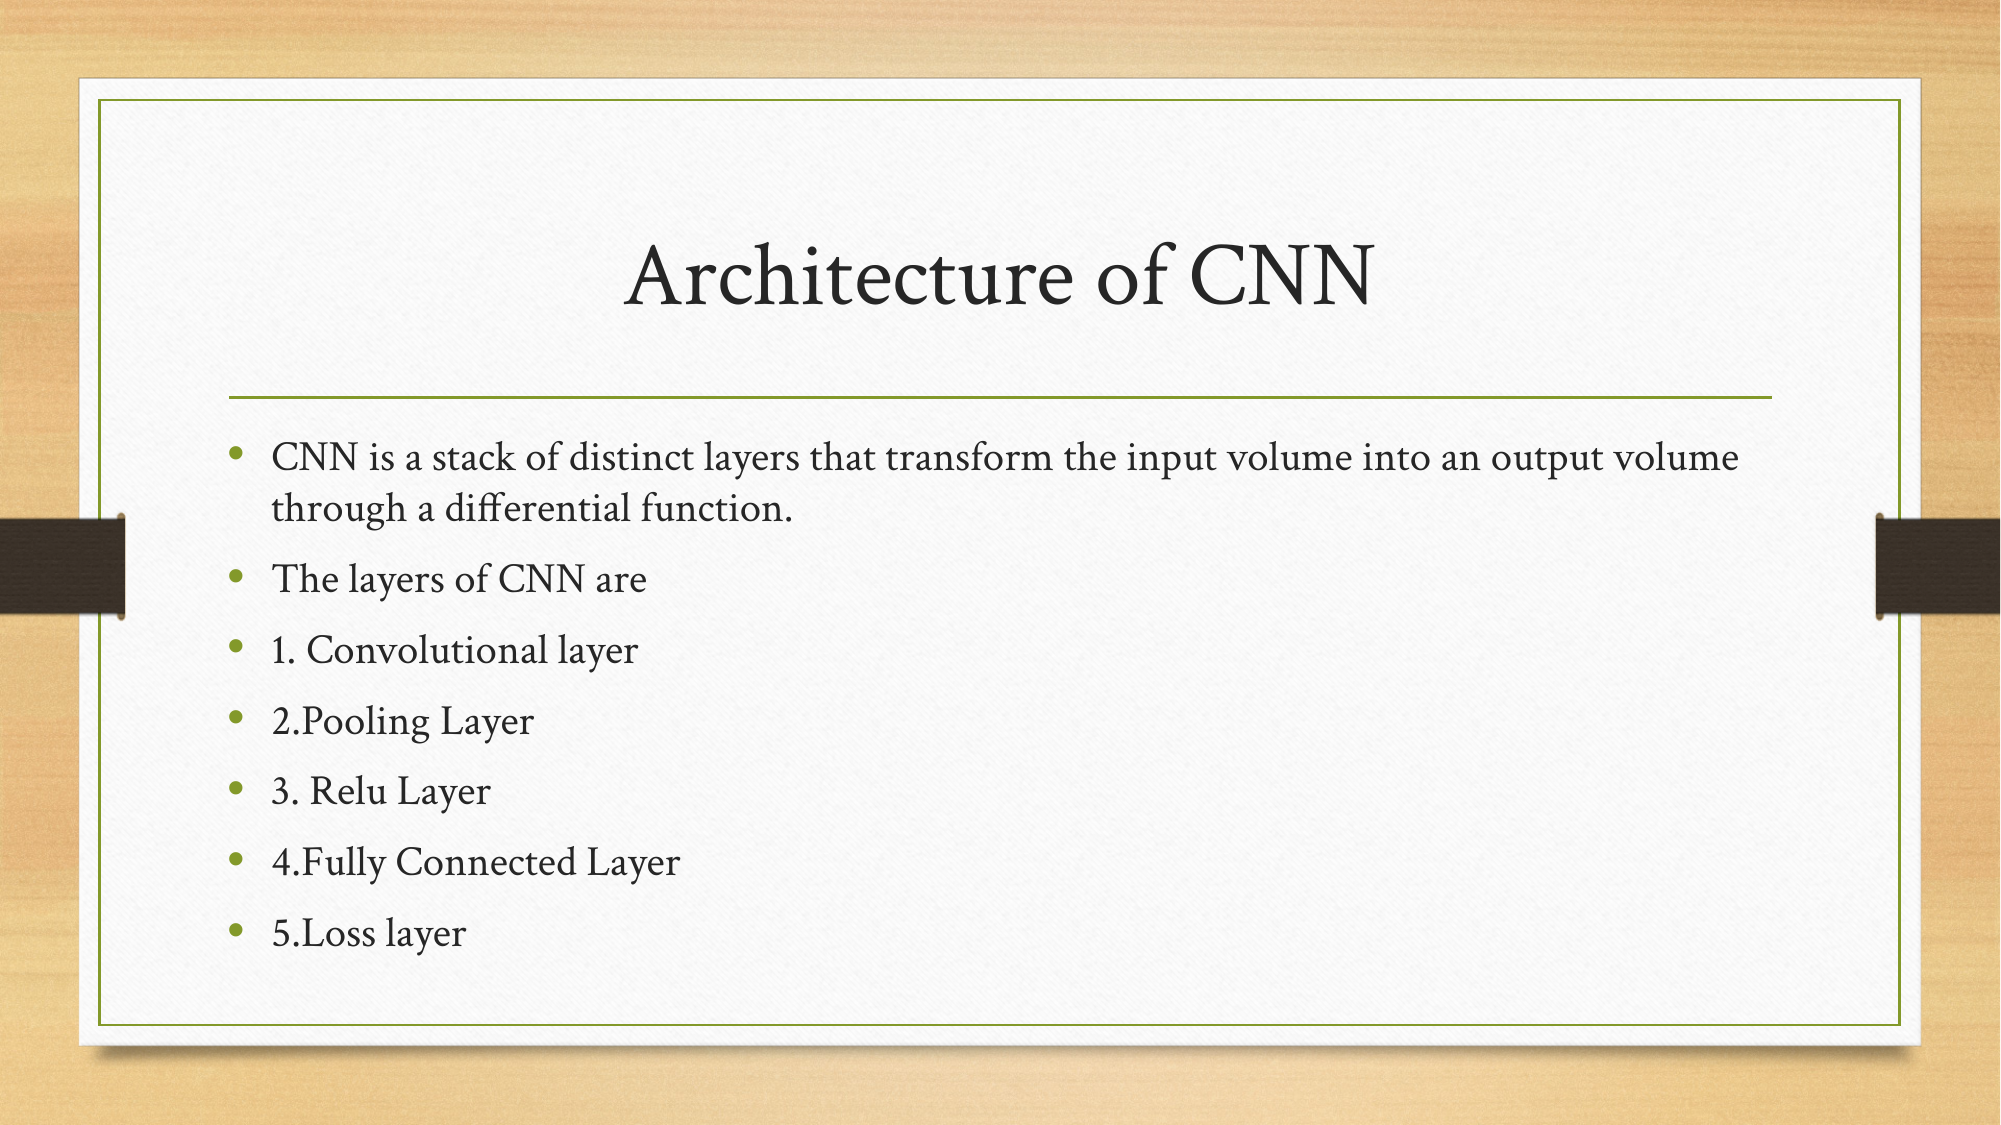

# Architecture of CNN
CNN is a stack of distinct layers that transform the input volume into an output volume through a differential function.
The layers of CNN are
1. Convolutional layer
2.Pooling Layer
3. Relu Layer
4.Fully Connected Layer
5.Loss layer